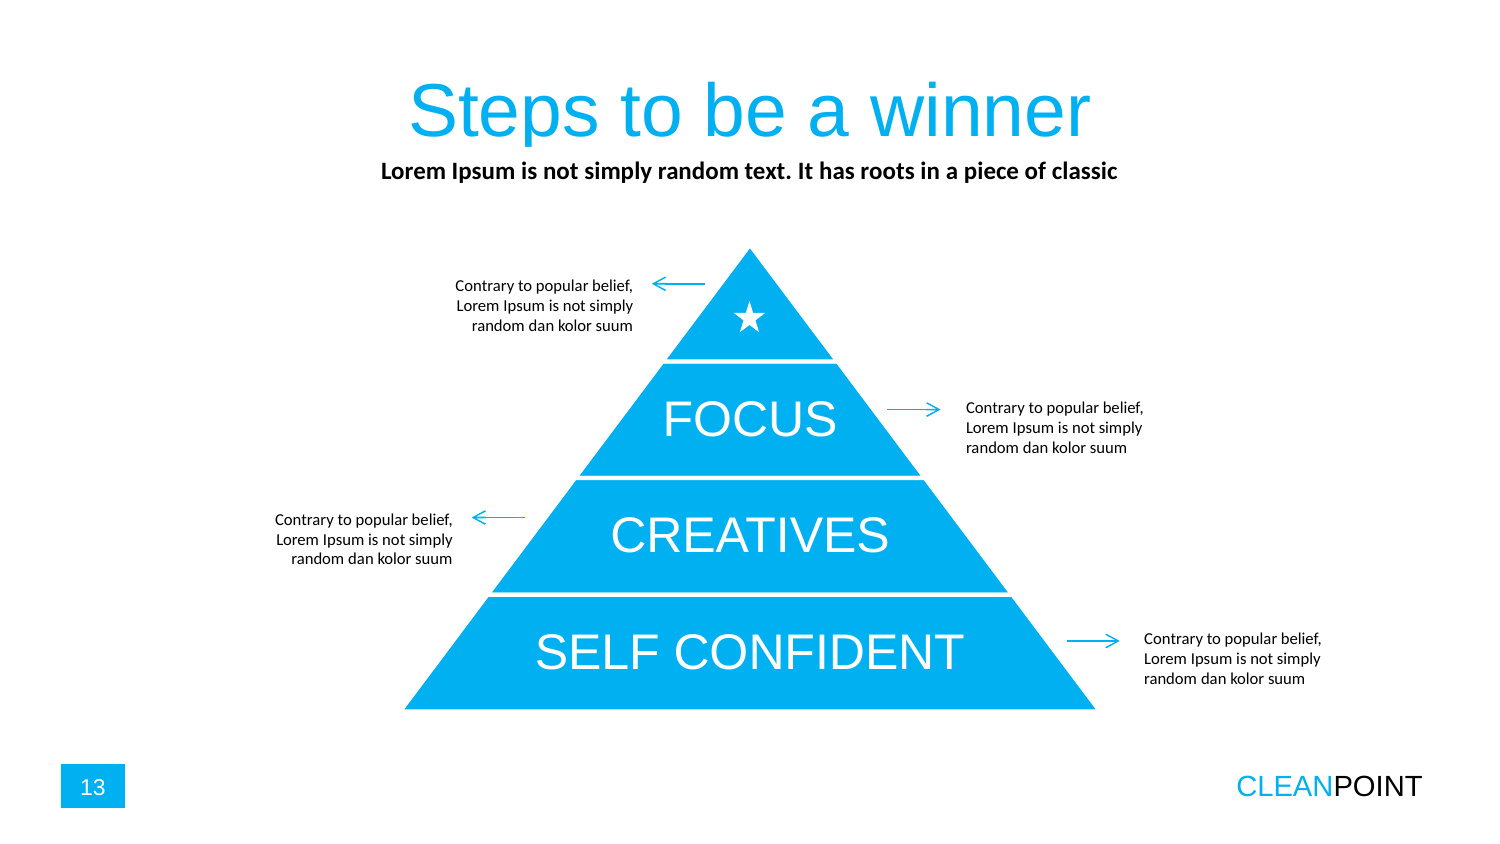

# Steps to be a winner
Lorem Ipsum is not simply random text. It has roots in a piece of classic

Contrary to popular belief, Lorem Ipsum is not simply random dan kolor suum

FOCUS
Contrary to popular belief, Lorem Ipsum is not simply random dan kolor suum

CREATIVES
Contrary to popular belief, Lorem Ipsum is not simply random dan kolor suum

SELF CONFIDENT
Contrary to popular belief, Lorem Ipsum is not simply random dan kolor suum

CLEANPOINT
13